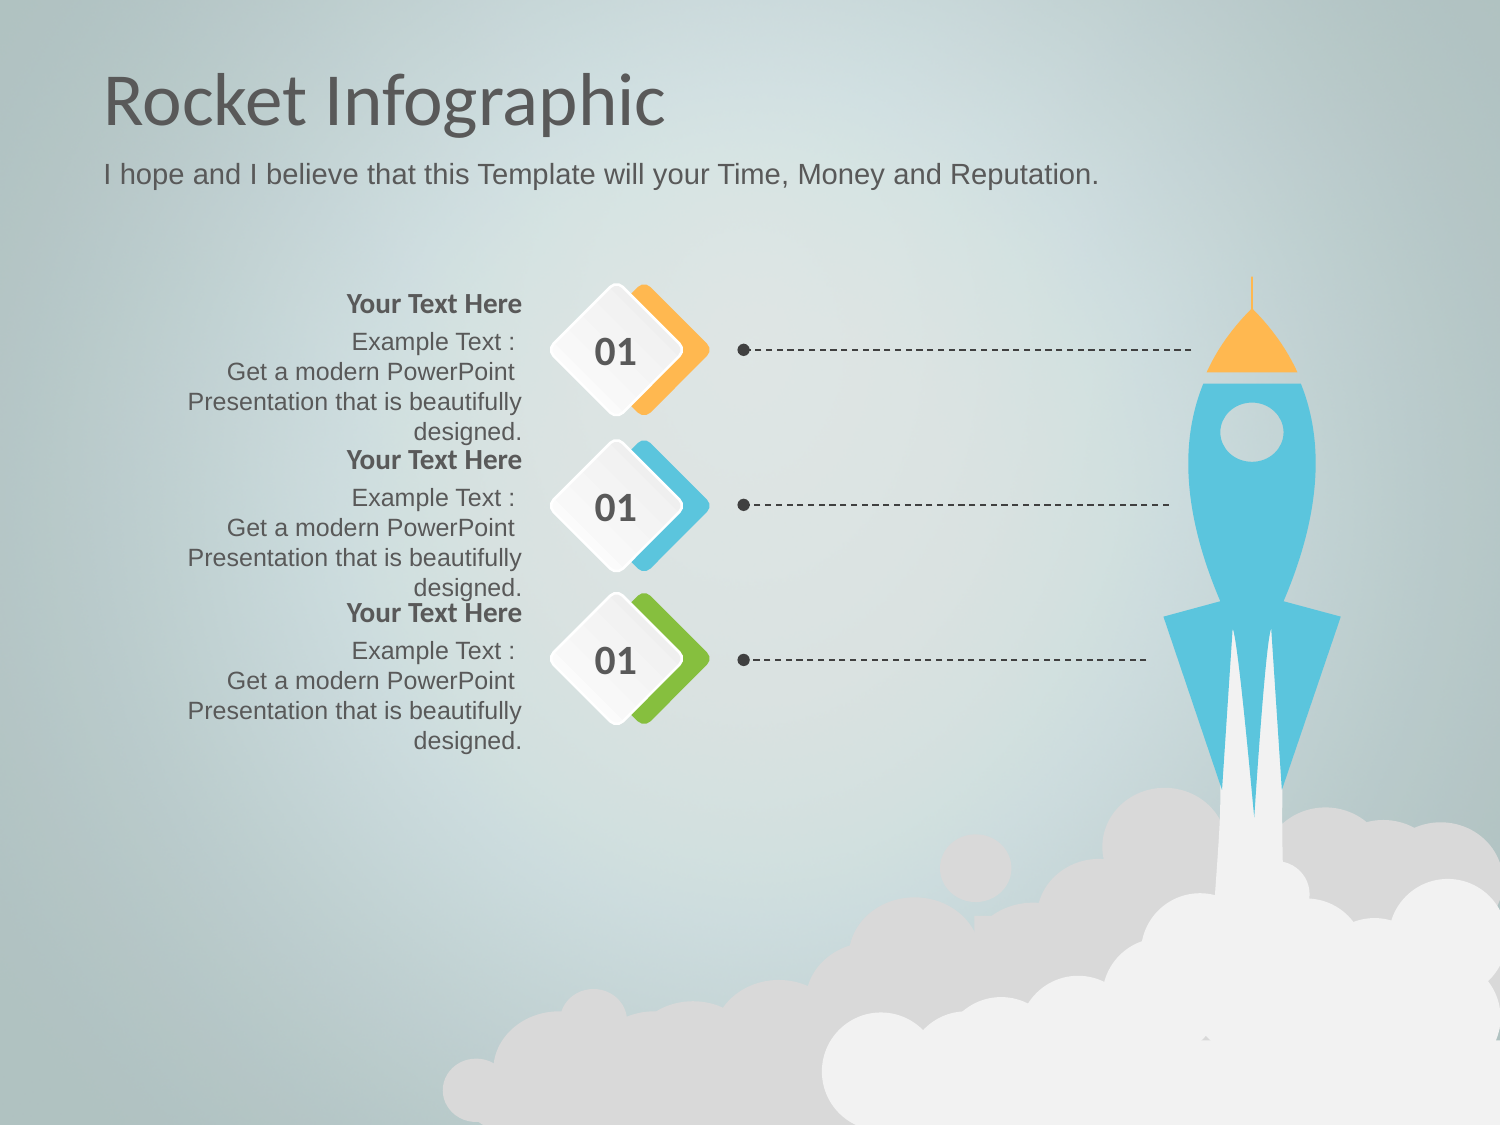

# Rocket Infographic
I hope and I believe that this Template will your Time, Money and Reputation.

Your Text Here
Example Text :
Get a modern PowerPoint  Presentation that is beautifully designed.

01
Your Text Here
Example Text :
Get a modern PowerPoint  Presentation that is beautifully designed.

01
Your Text Here
Example Text :
Get a modern PowerPoint  Presentation that is beautifully designed.

01